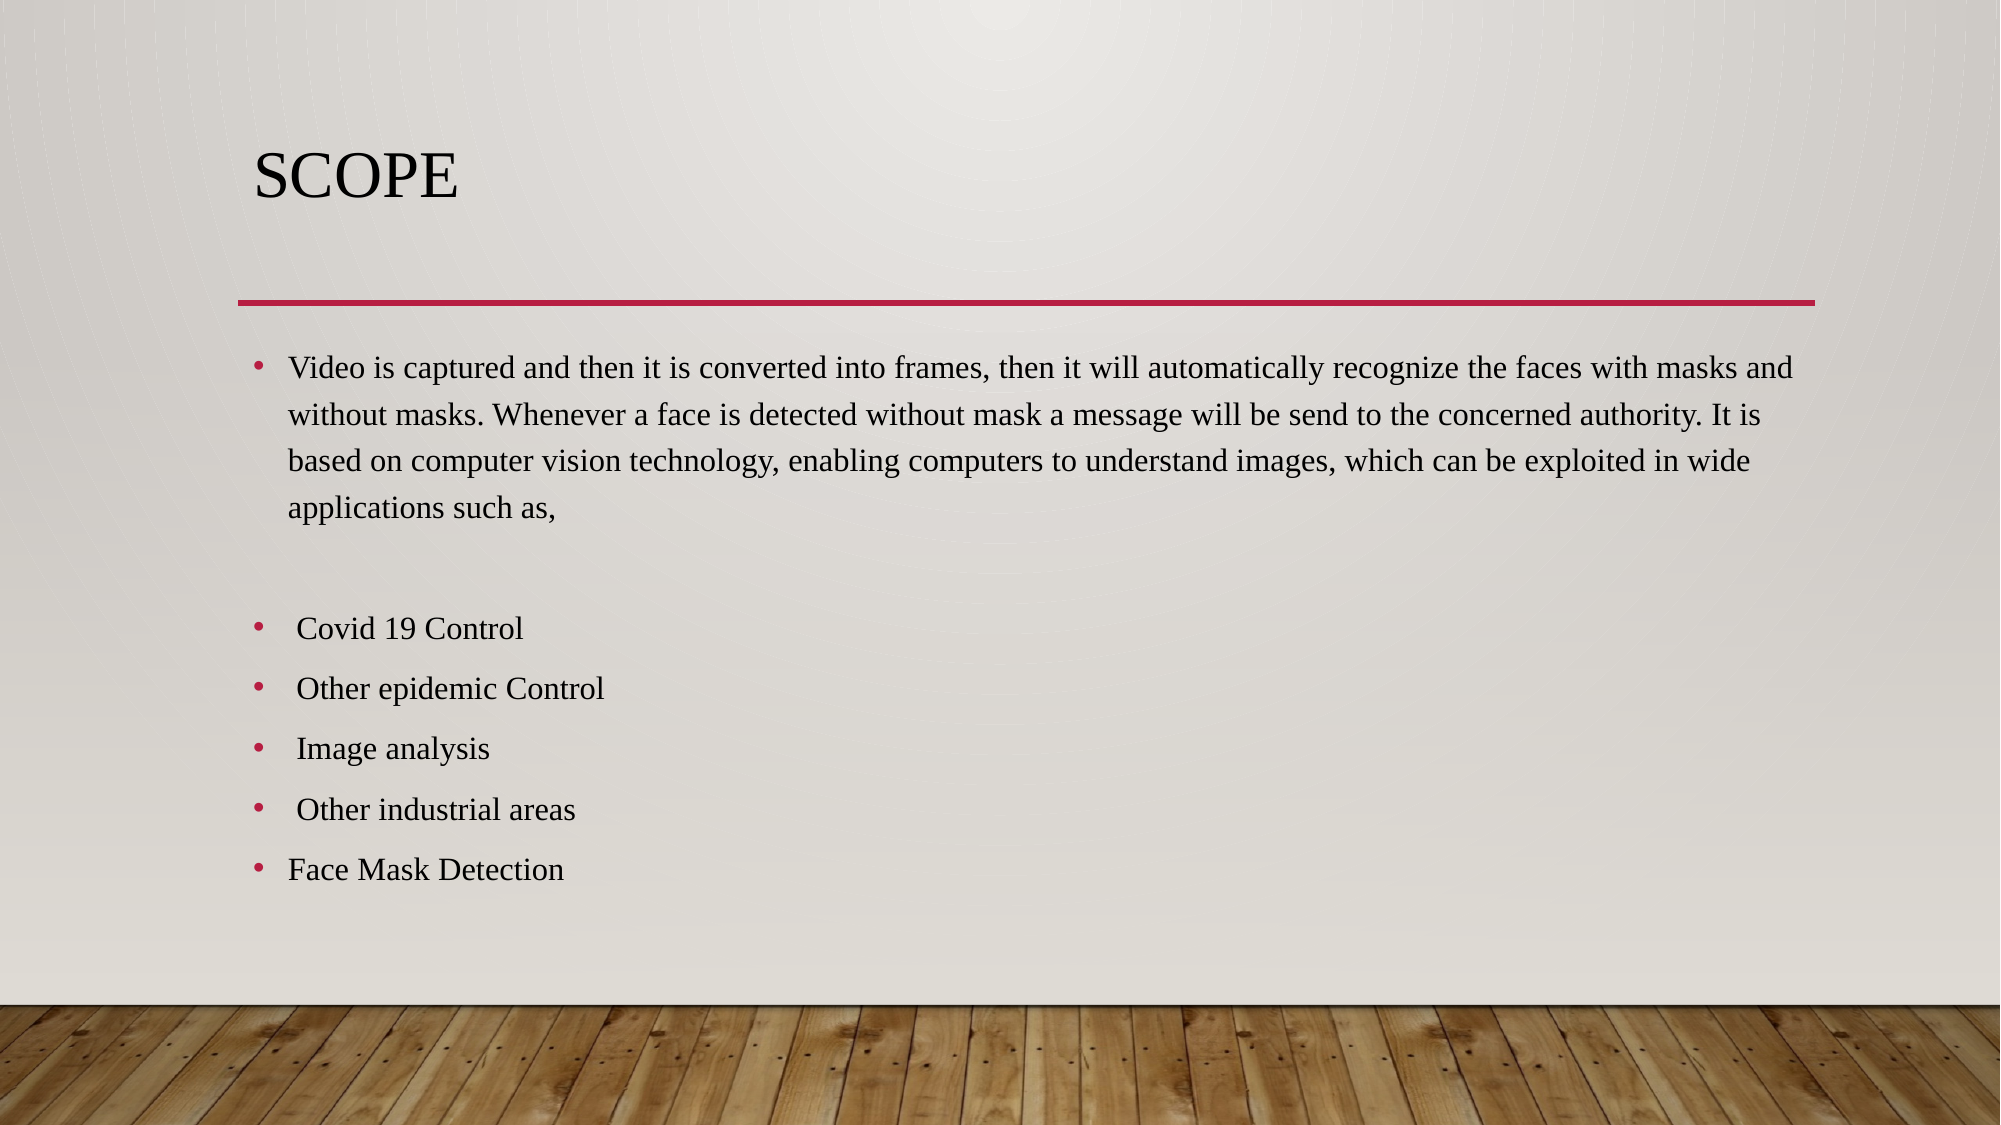

# Scope
Video is captured and then it is converted into frames, then it will automatically recognize the faces with masks and without masks. Whenever a face is detected without mask a message will be send to the concerned authority. It is based on computer vision technology, enabling computers to understand images, which can be exploited in wide applications such as,

 Covid 19 Control
 Other epidemic Control
 Image analysis
 Other industrial areas
Face Mask Detection